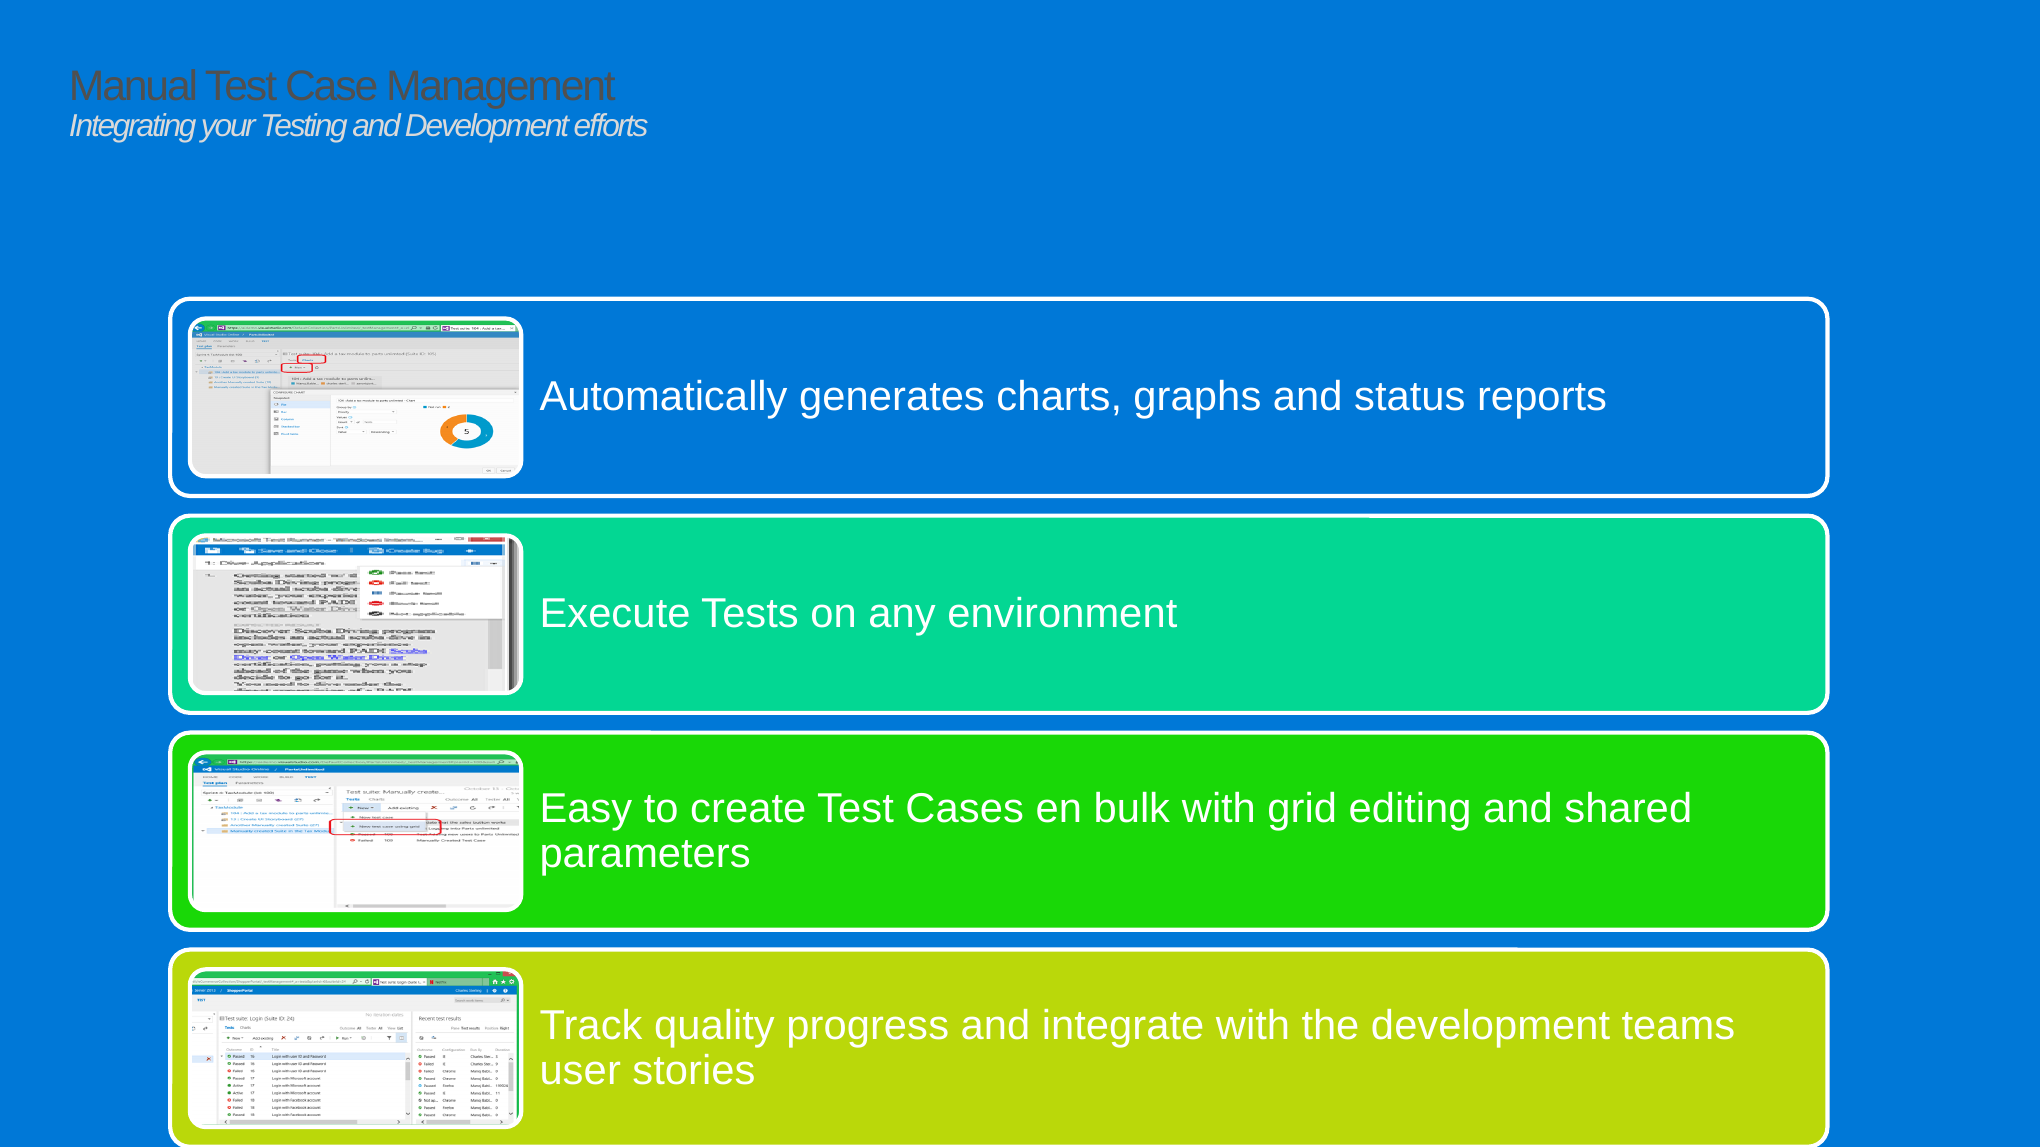

Manual Test Case Management
Integrating your Testing and Development efforts
Automatically generates charts, graphs and status reports

Execute Tests on any environment

Easy to create Test Cases en bulk with grid editing and shared parameters

Track quality progress and integrate with the development teams user stories